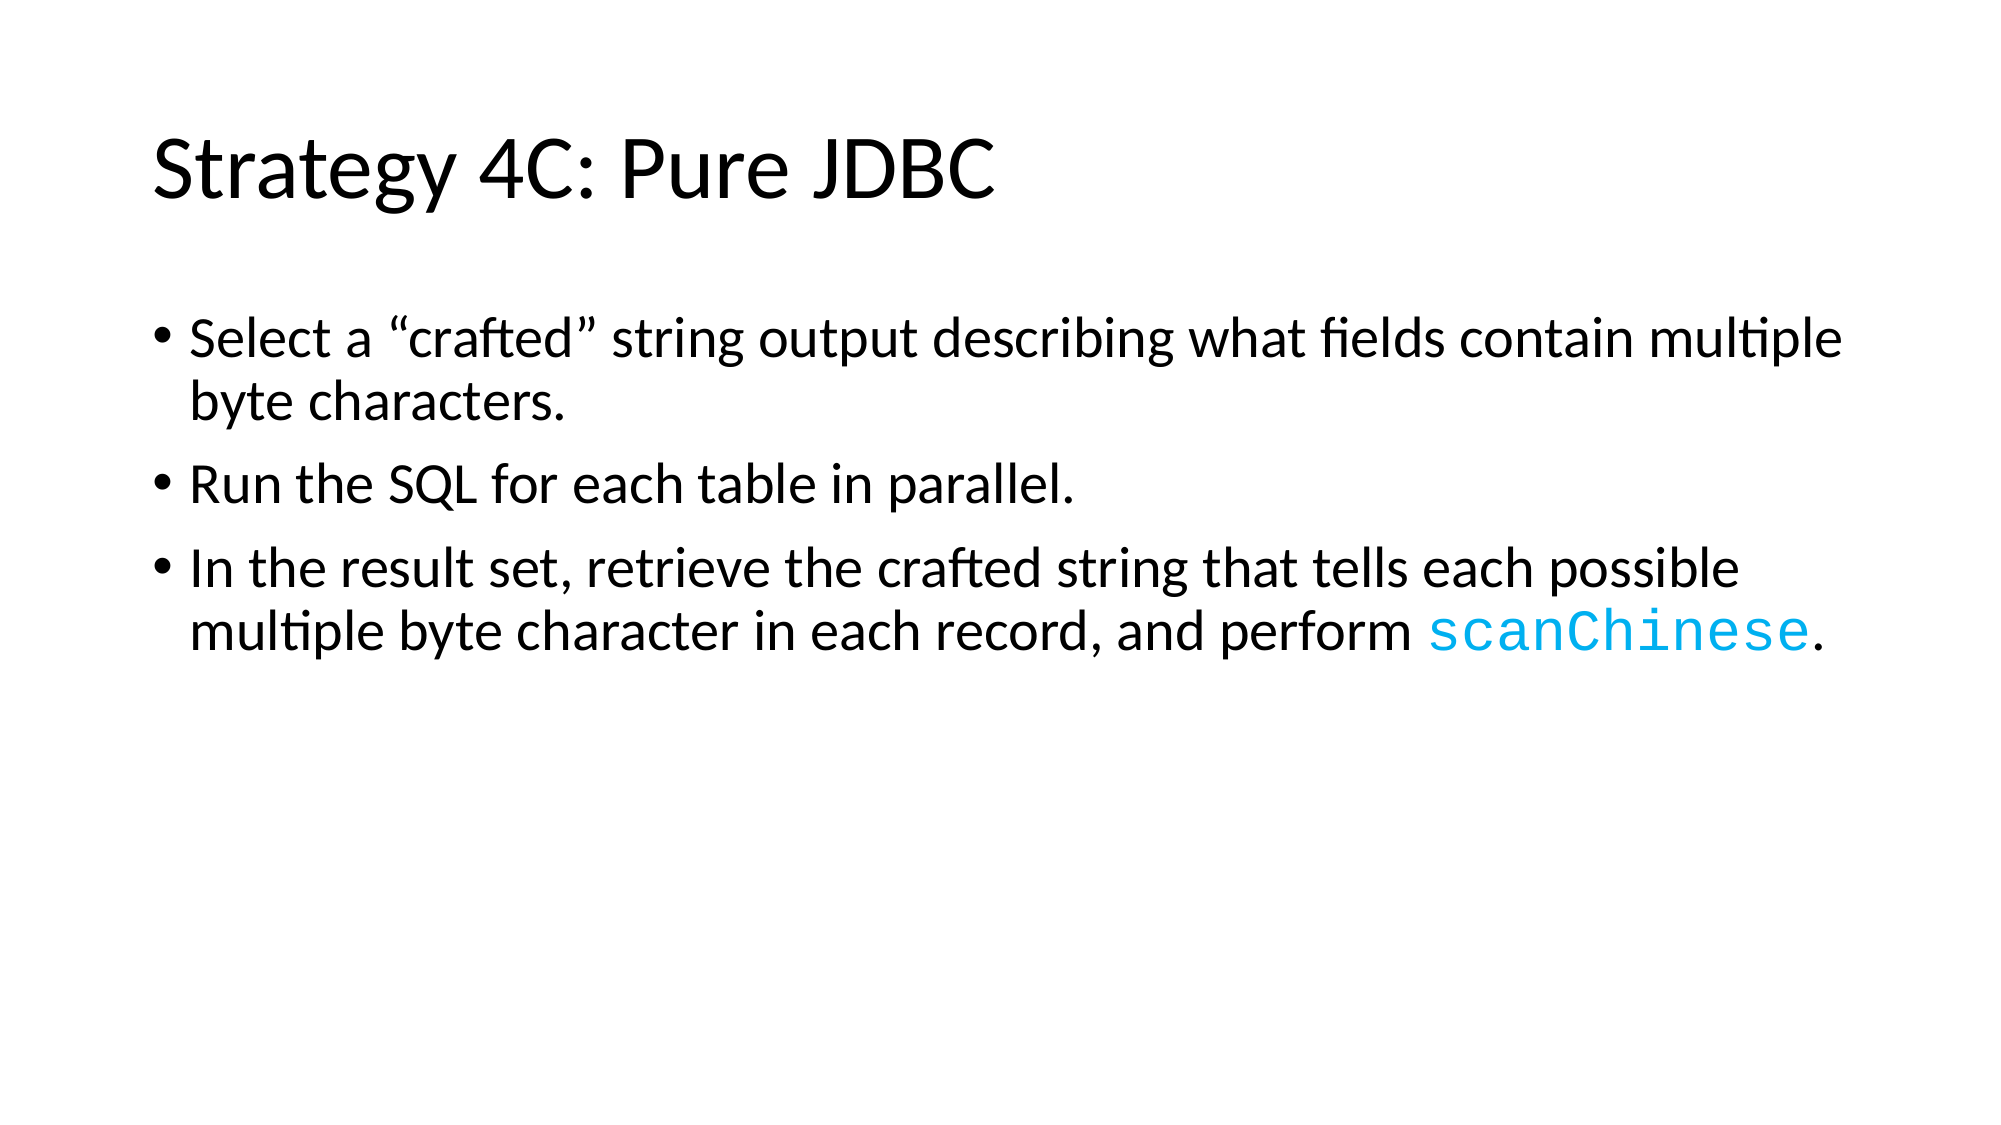

# Strategy 4C: Pure JDBC
Select a “crafted” string output describing what fields contain multiple byte characters.
Run the SQL for each table in parallel.
In the result set, retrieve the crafted string that tells each possible multiple byte character in each record, and perform scanChinese.